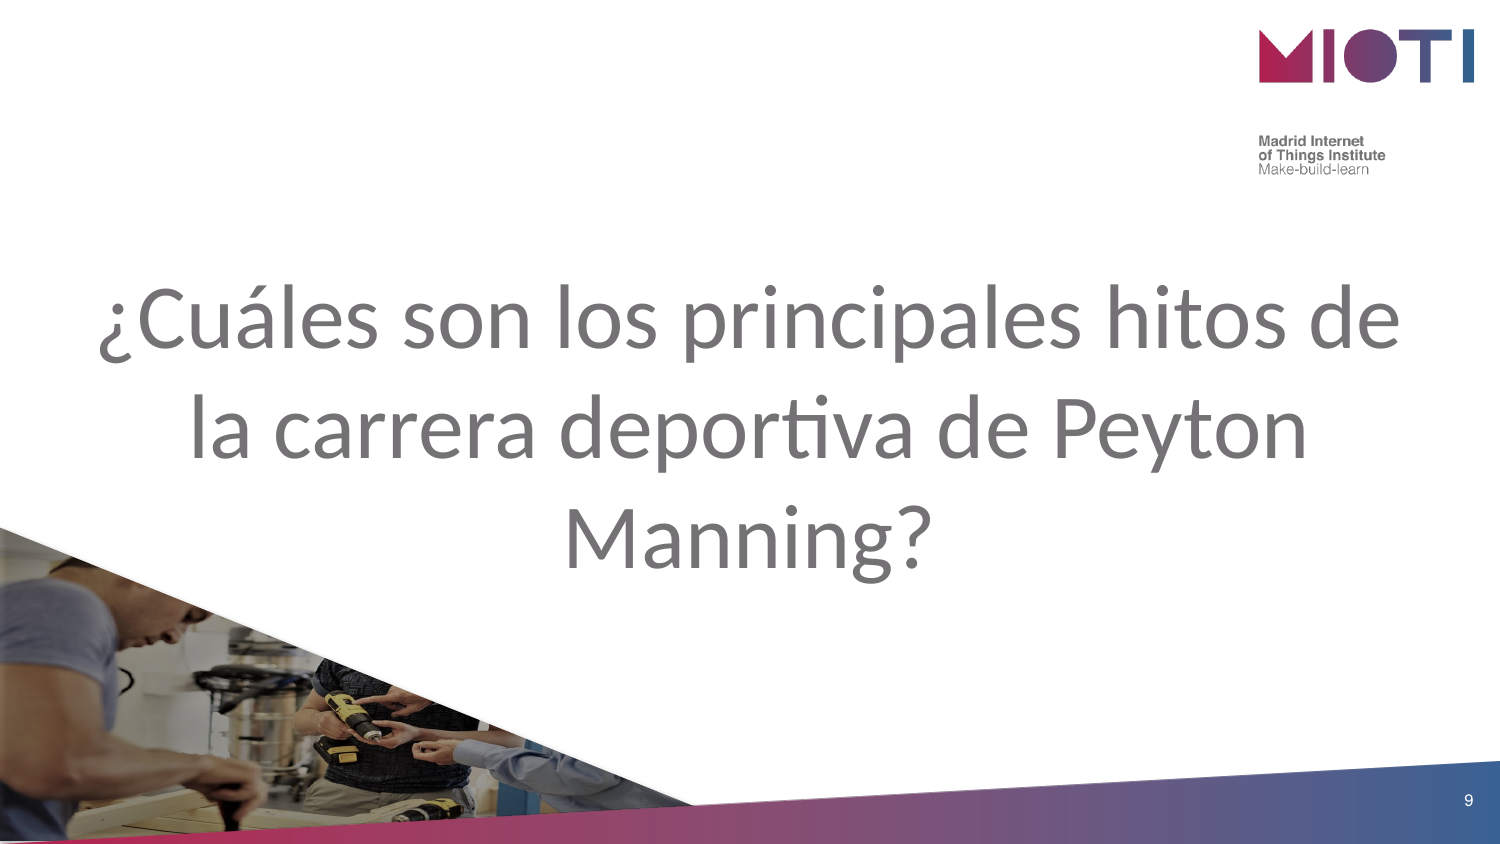

¿Cuáles son los principales hitos de la carrera deportiva de Peyton Manning?
9